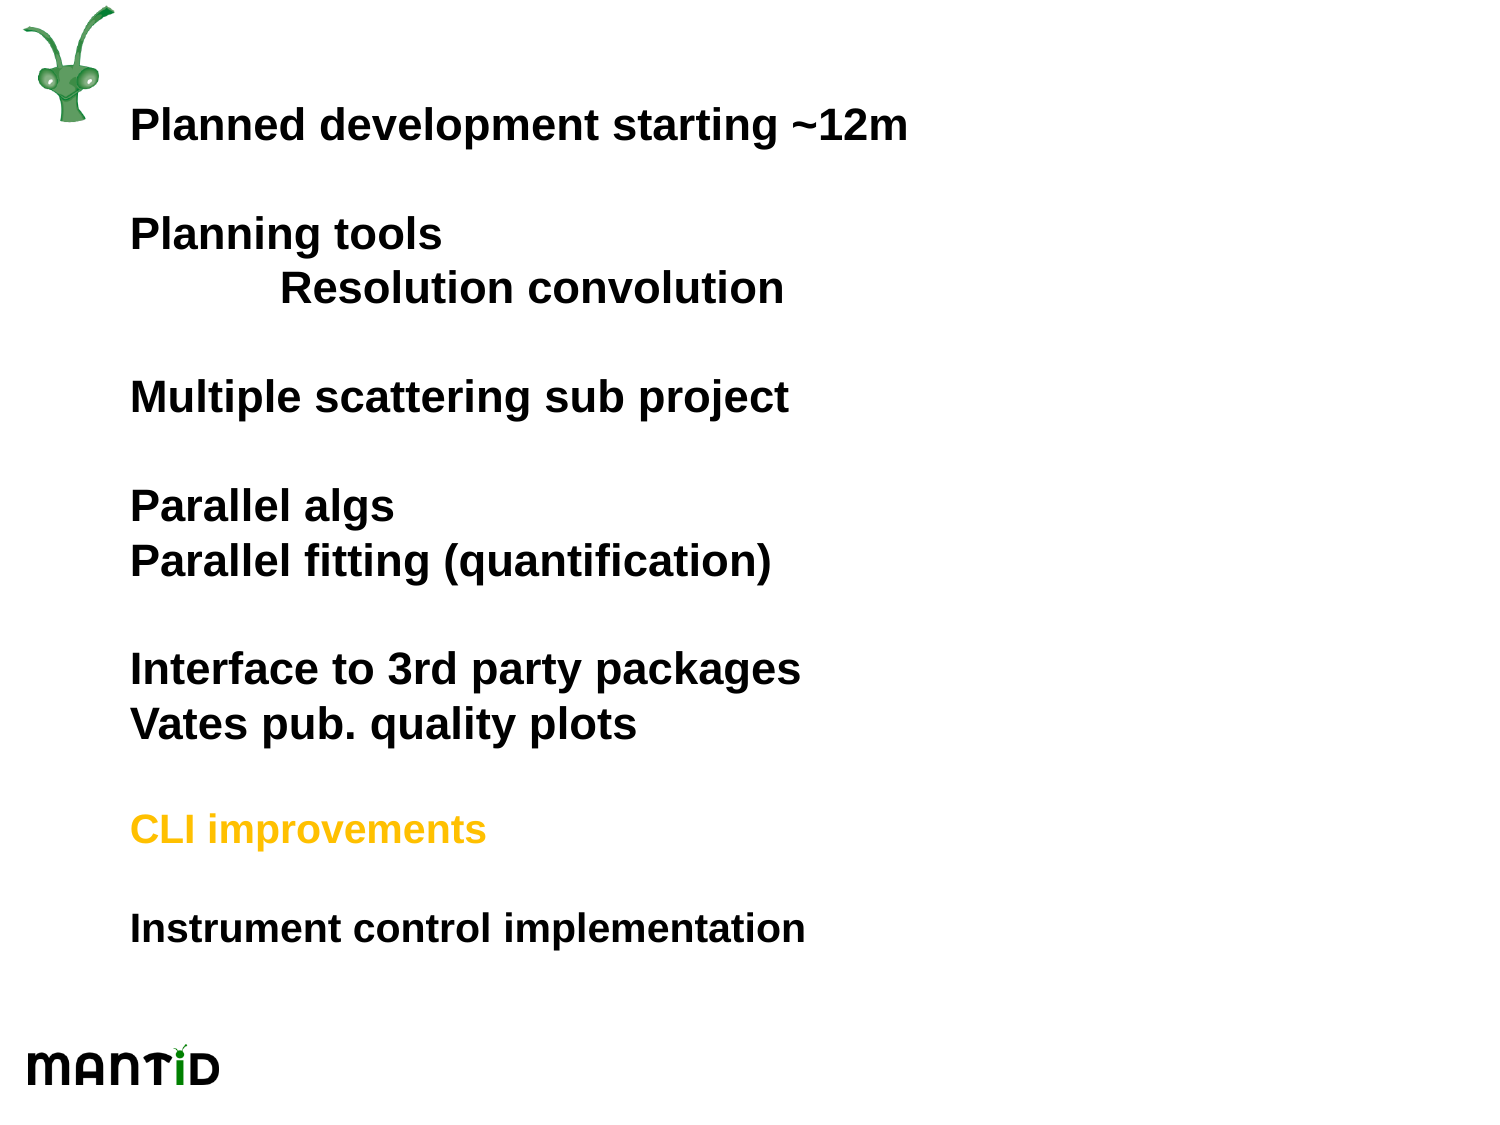

Planned development starting ~12m

Planning tools
	Resolution convolution

Multiple scattering sub project

Parallel algs
Parallel fitting (quantification)

Interface to 3rd party packages
Vates pub. quality plots

CLI improvements

Instrument control implementation